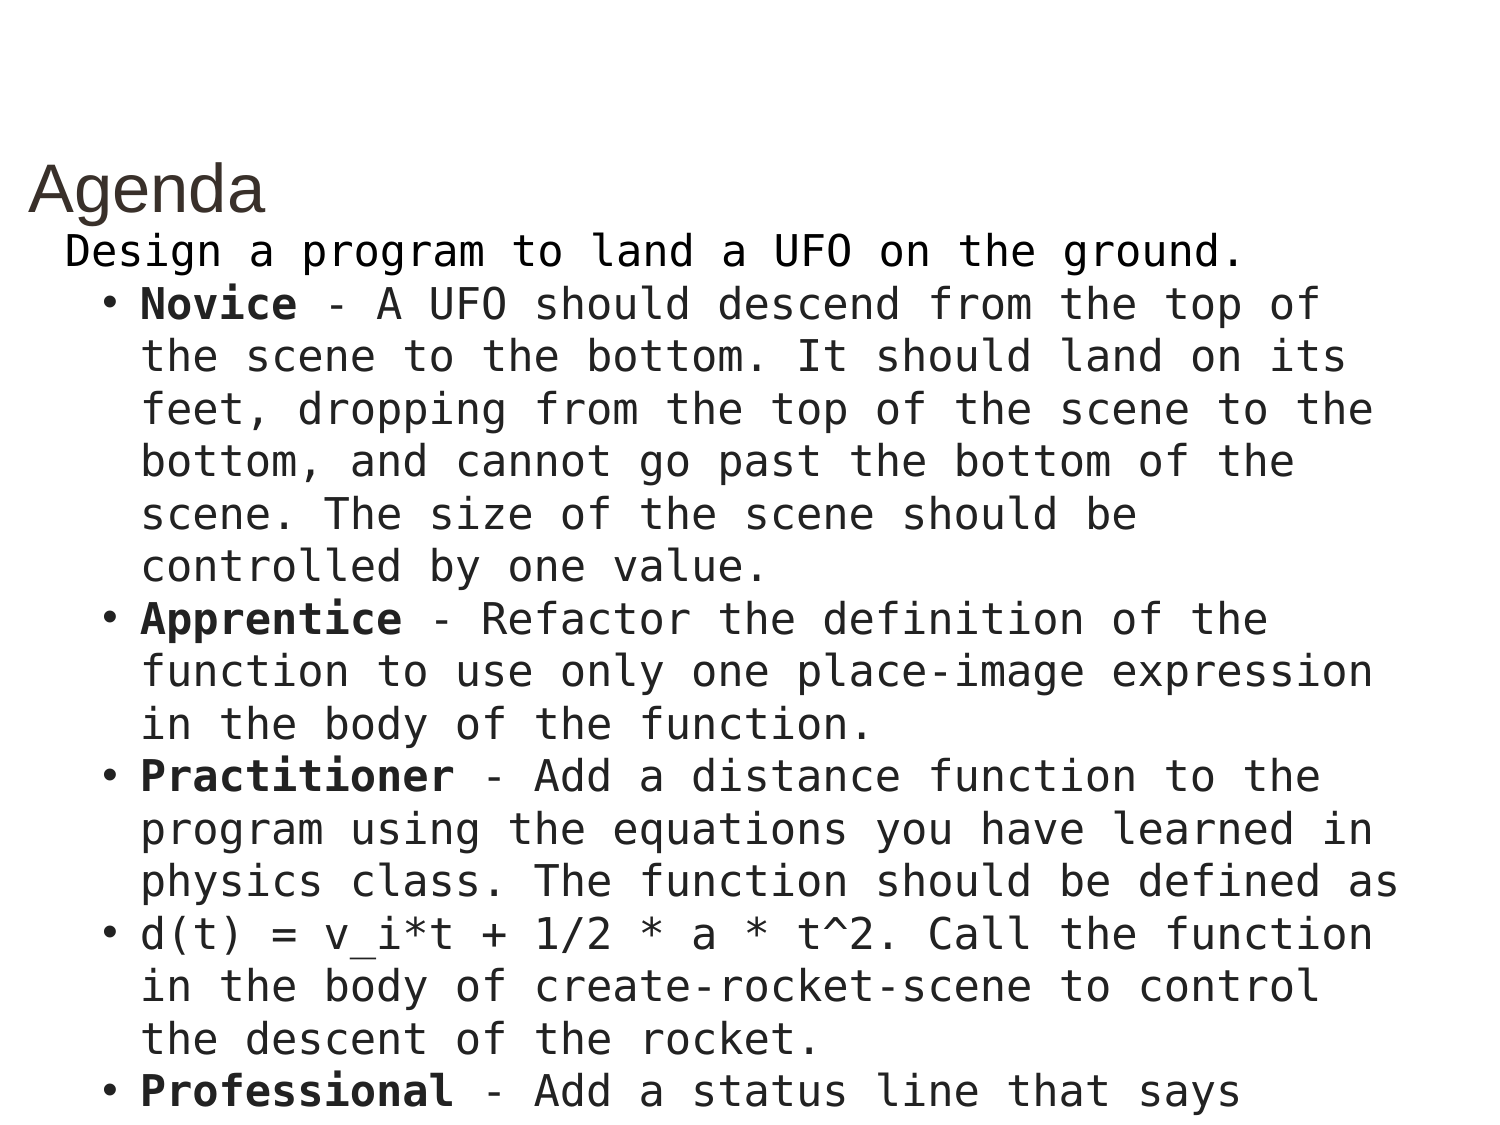

# Agenda
Design a program to land a UFO on the ground.
Novice - A UFO should descend from the top of the scene to the bottom. It should land on its feet, dropping from the top of the scene to the bottom, and cannot go past the bottom of the scene. The size of the scene should be controlled by one value.
Apprentice - Refactor the definition of the function to use only one place-image expression in the body of the function.
Practitioner - Add a distance function to the program using the equations you have learned in physics class. The function should be defined as
d(t) = v_i*t + 1/2 * a * t^2. Call the function in the body of create-rocket-scene to control the descent of the rocket.
Professional - Add a status line that says "descending" when the UFO’s height is above one third of the height of the canvas. It switches to "closing in" below that. And finally, when the UFO has reached the bottom of the canvas, the status notifies the player that the UFO has "landed."